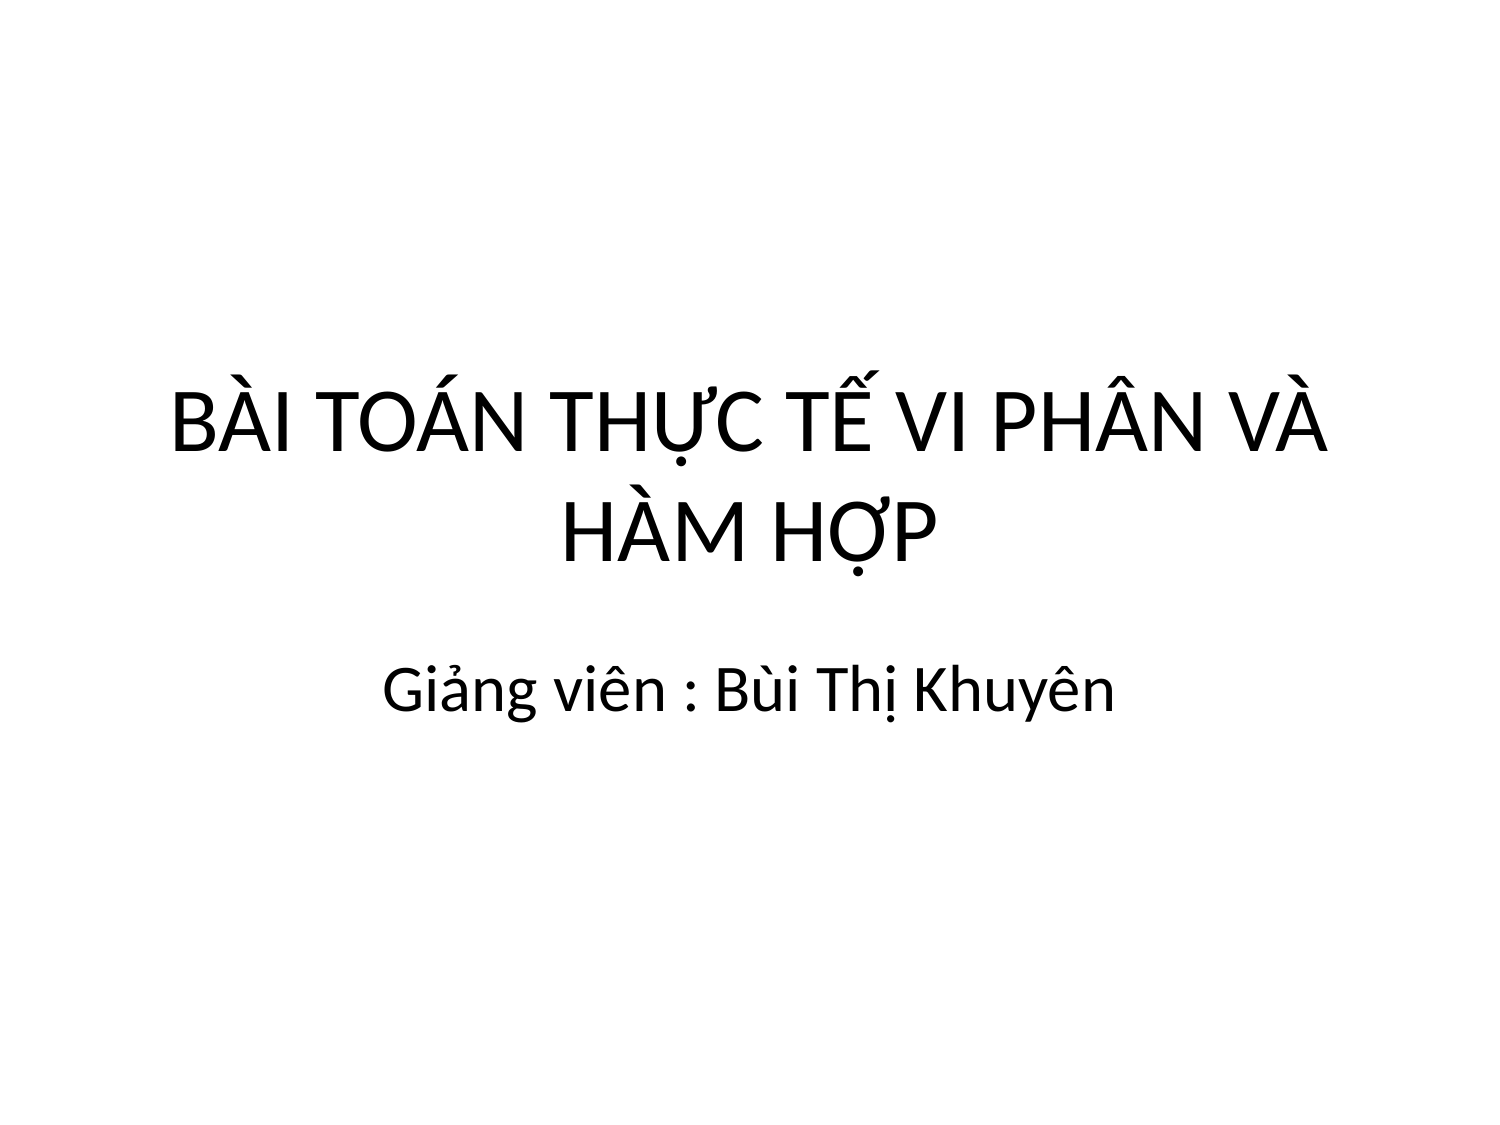

# BÀI TOÁN THỰC TẾ VI PHÂN VÀ HÀM HỢP
Giảng viên : Bùi Thị Khuyên